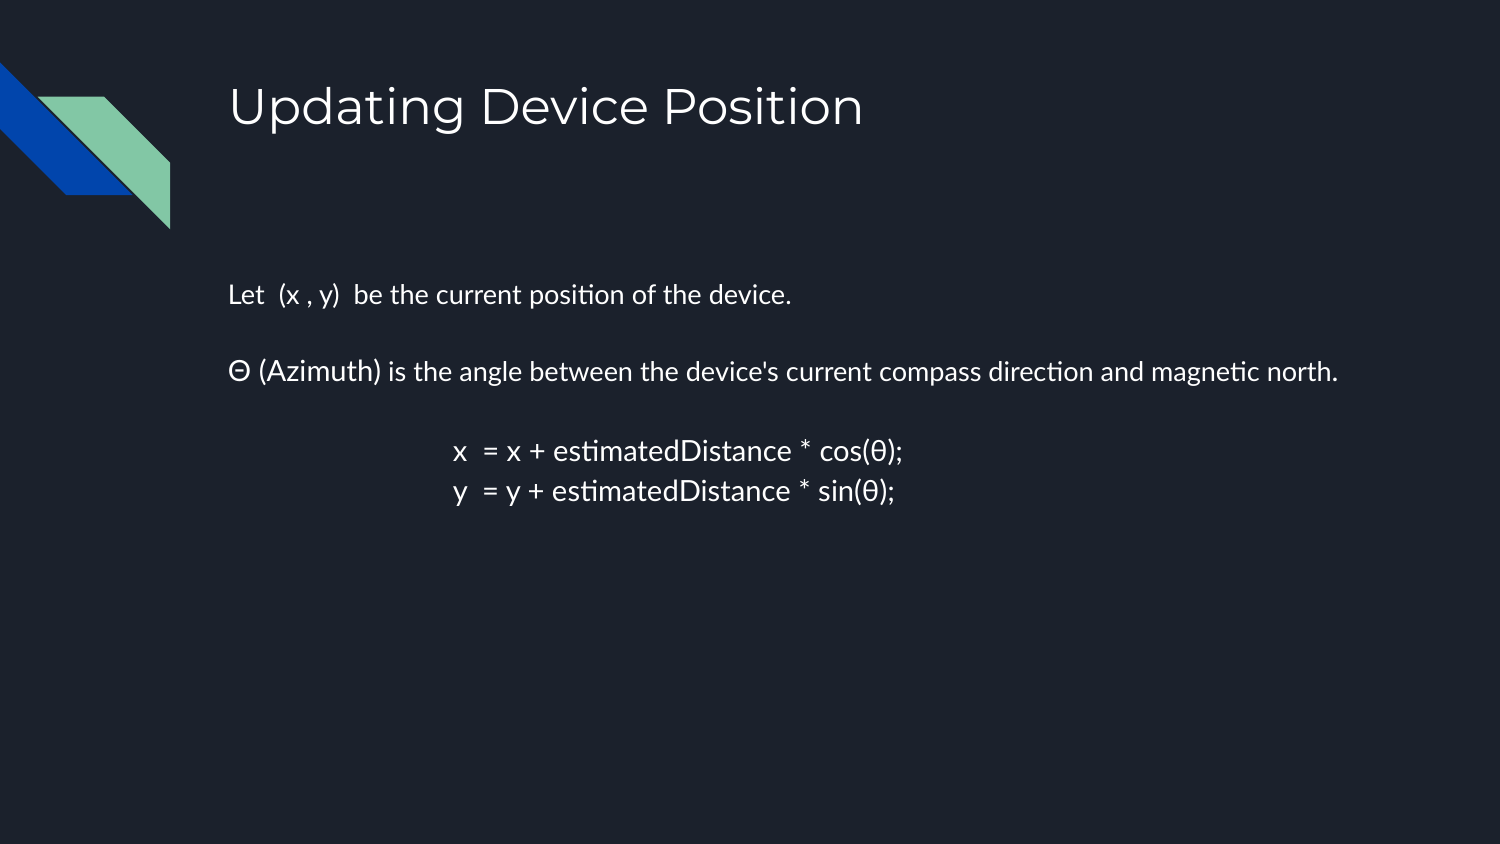

# Updating Device Position
Let  (x , y)  be the current position of the device.

Θ (Azimuth) is the angle between the device's current compass direction and magnetic north.

x  = x + estimatedDistance * cos(θ);
y  = y + estimatedDistance * sin(θ);